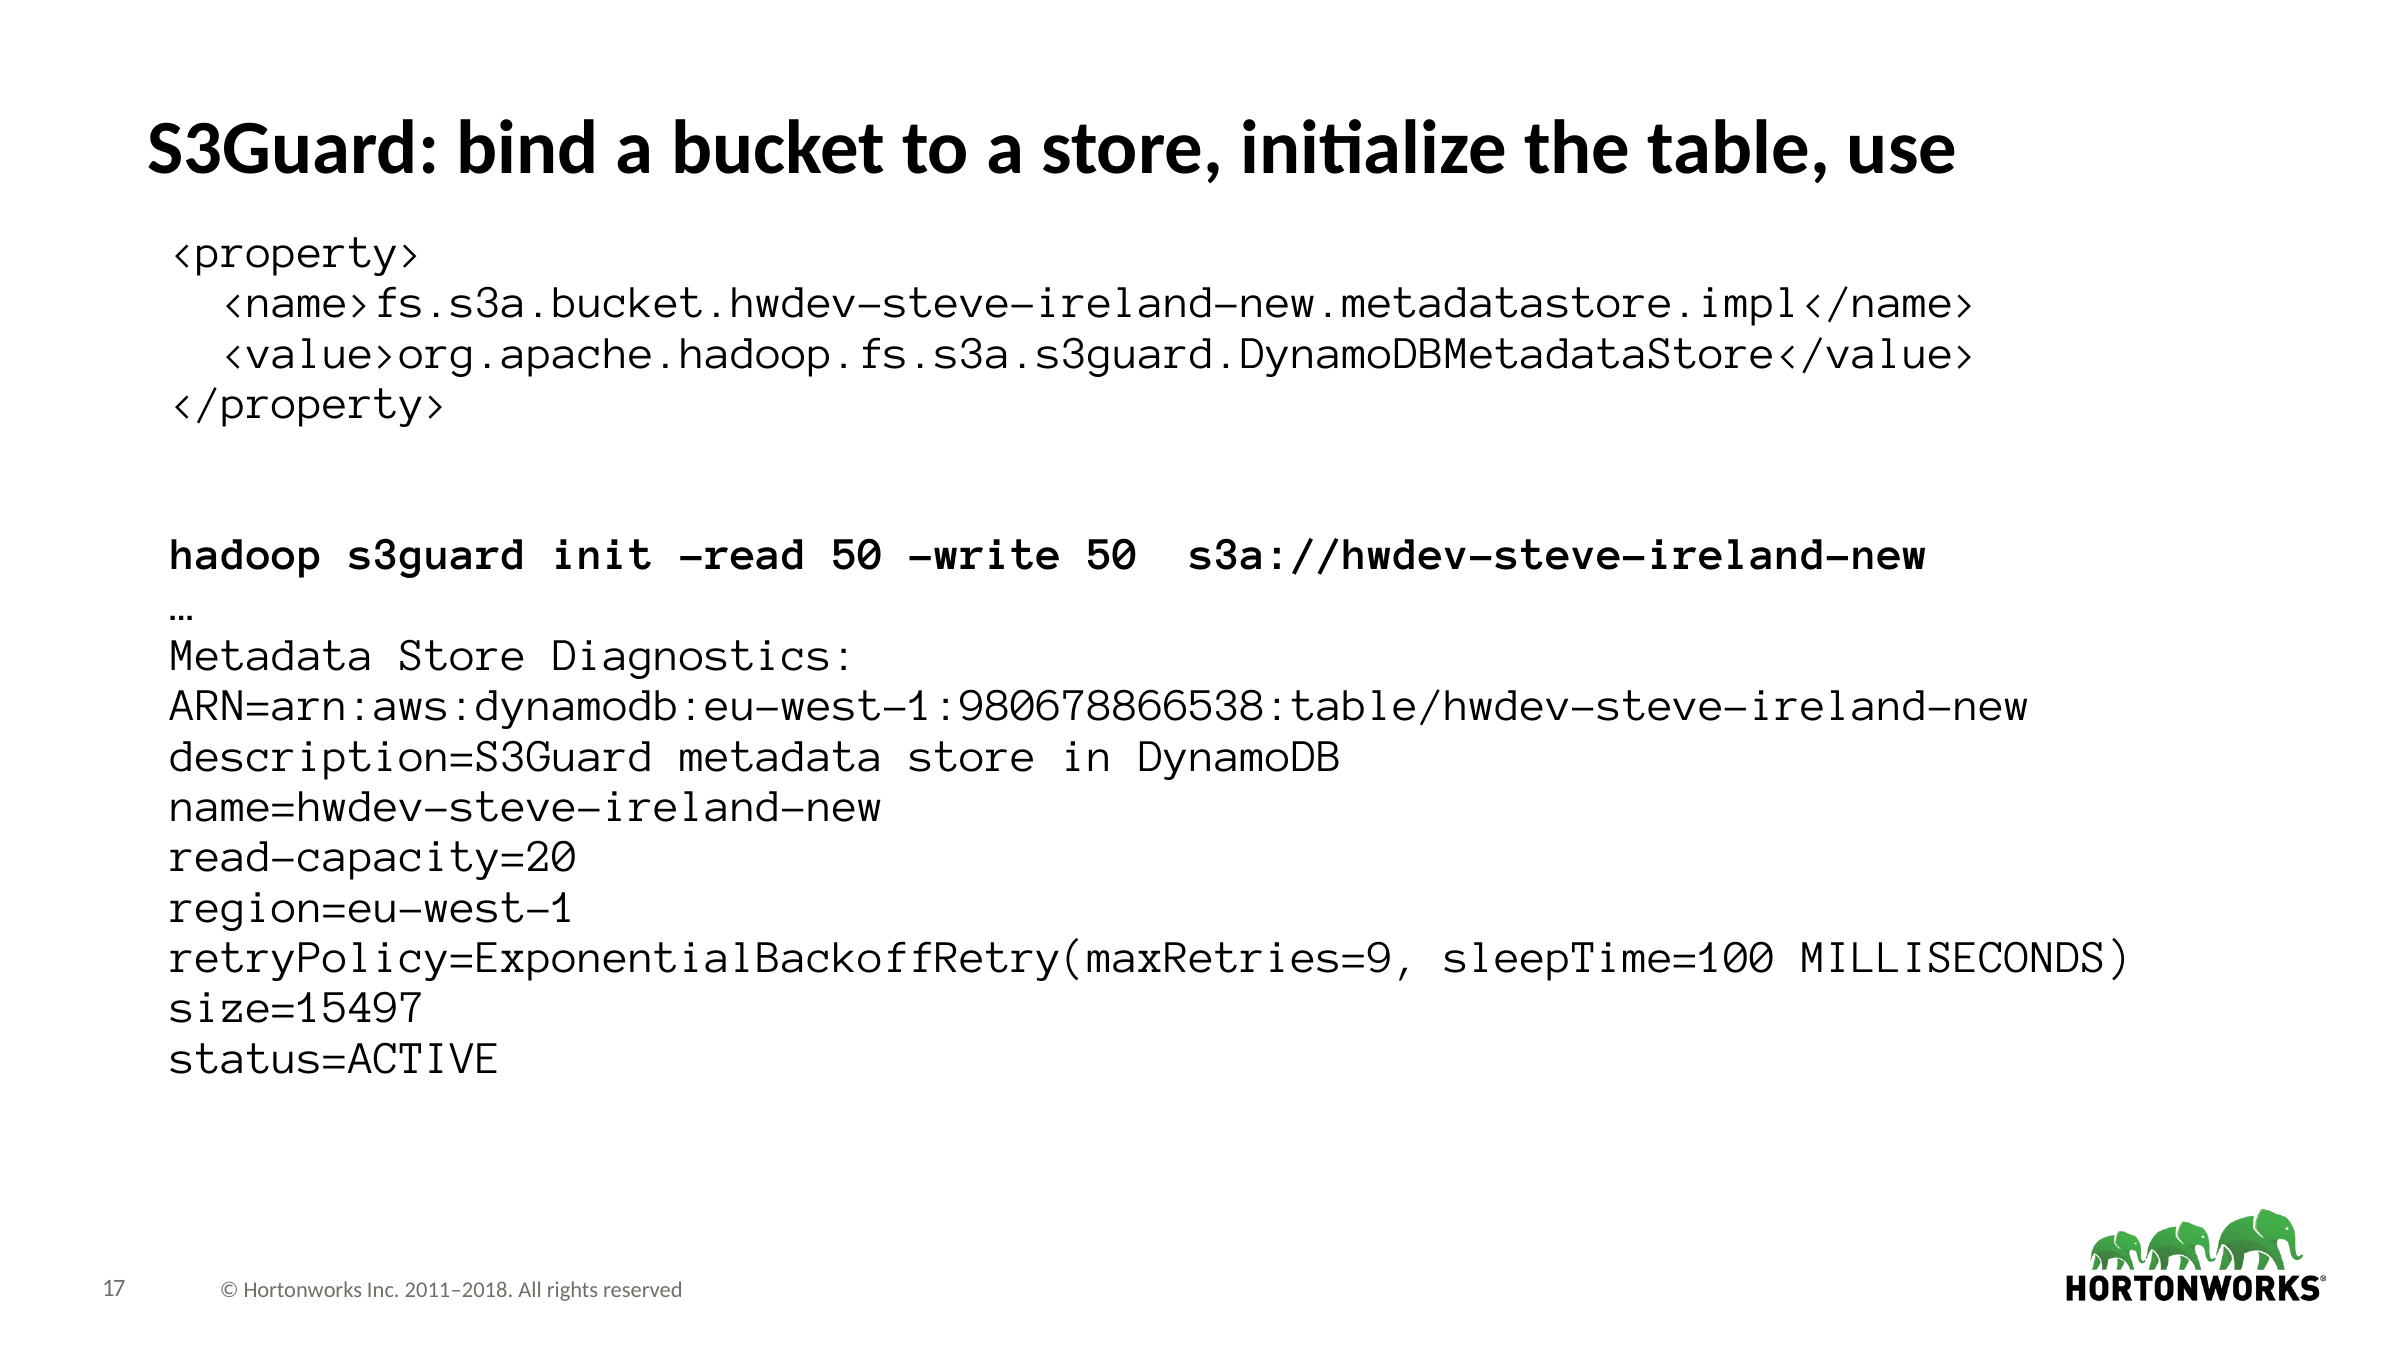

# S3Guard: bind a bucket to a store, initialize the table, use
<property>
  <name>fs.s3a.bucket.hwdev-steve-ireland-new.metadatastore.impl</name>
  <value>org.apache.hadoop.fs.s3a.s3guard.DynamoDBMetadataStore</value>
</property>

hadoop s3guard init -read 50 -write 50  s3a://hwdev-steve-ireland-new
…
Metadata Store Diagnostics:
ARN=arn:aws:dynamodb:eu-west-1:980678866538:table/hwdev-steve-ireland-new
description=S3Guard metadata store in DynamoDB
name=hwdev-steve-ireland-new
read-capacity=20
region=eu-west-1
retryPolicy=ExponentialBackoffRetry(maxRetries=9, sleepTime=100 MILLISECONDS)
size=15497
status=ACTIVE